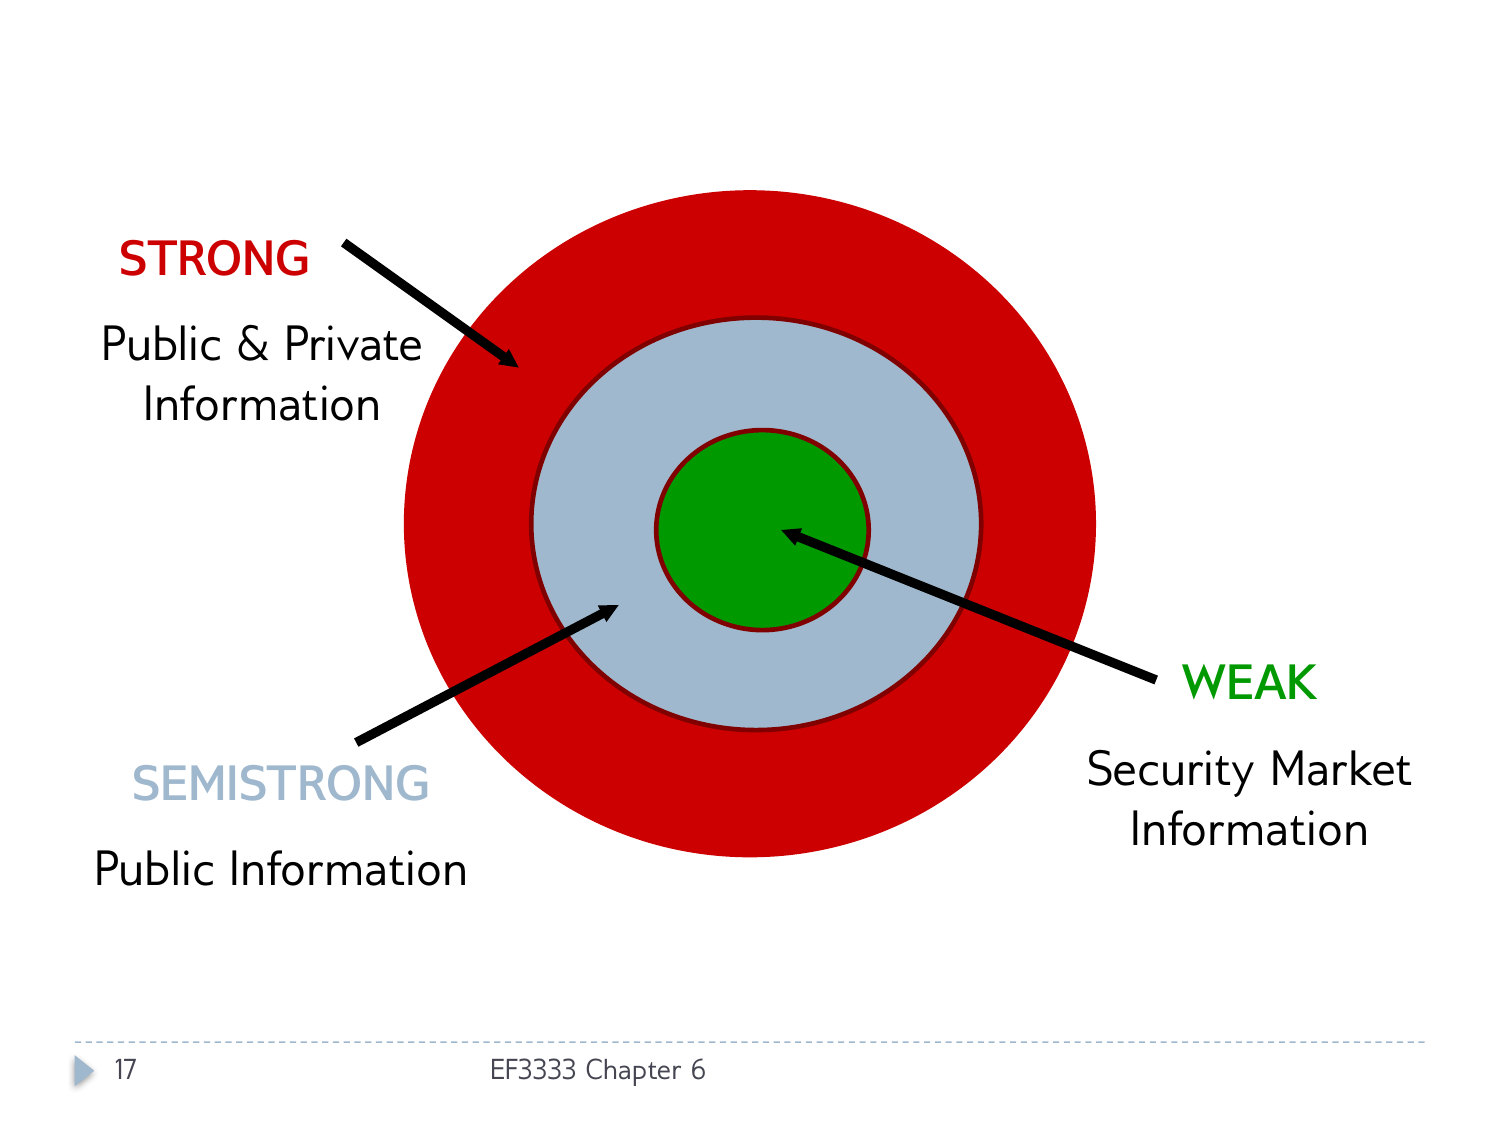

STRONG
Public & Private Information

WEAK
Security Market Information
SEMISTRONG
Public Information
17
EF3333 Chapter 6